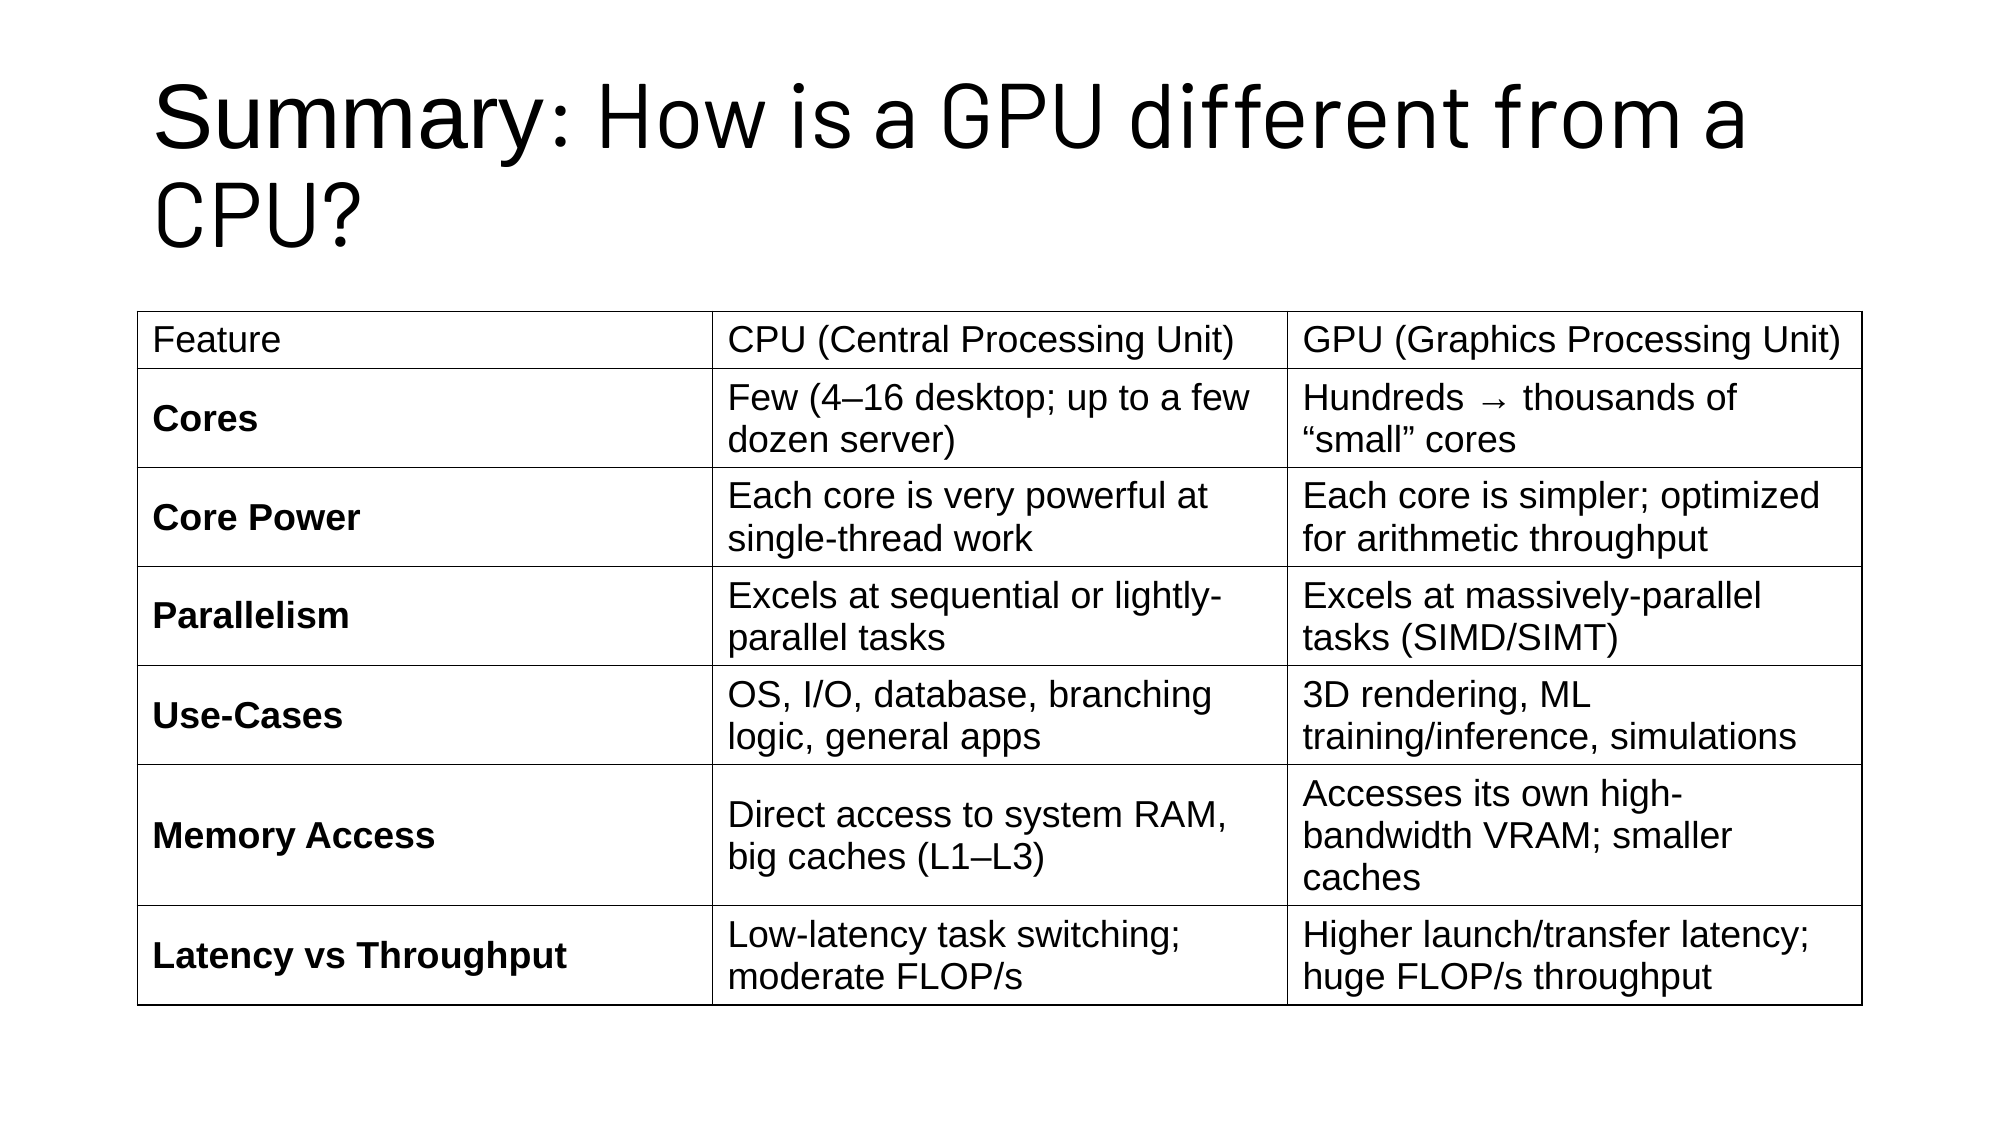

# Summary: How is a GPU different from a CPU?
| Feature | CPU (Central Processing Unit) | GPU (Graphics Processing Unit) |
| --- | --- | --- |
| Cores | Few (4–16 desktop; up to a few dozen server) | Hundreds → thousands of “small” cores |
| Core Power | Each core is very powerful at single-thread work | Each core is simpler; optimized for arithmetic throughput |
| Parallelism | Excels at sequential or lightly-parallel tasks | Excels at massively-parallel tasks (SIMD/SIMT) |
| Use-Cases | OS, I/O, database, branching logic, general apps | 3D rendering, ML training/inference, simulations |
| Memory Access | Direct access to system RAM, big caches (L1–L3) | Accesses its own high-bandwidth VRAM; smaller caches |
| Latency vs Throughput | Low-latency task switching; moderate FLOP/s | Higher launch/transfer latency; huge FLOP/s throughput |